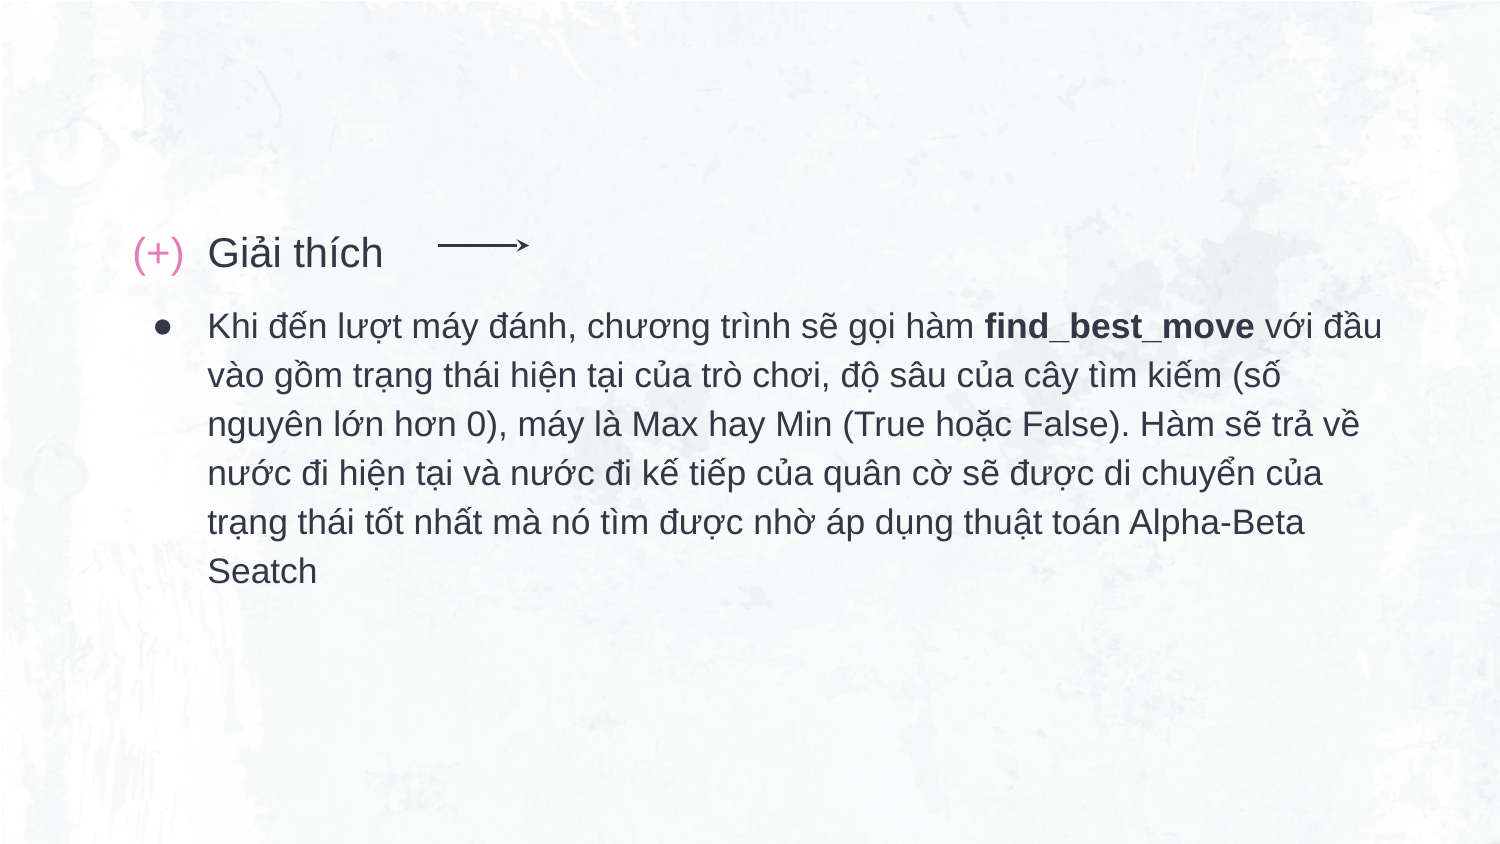

(+)  Giải thích
Khi đến lượt máy đánh, chương trình sẽ gọi hàm find_best_move với đầu vào gồm trạng thái hiện tại của trò chơi, độ sâu của cây tìm kiếm (số nguyên lớn hơn 0), máy là Max hay Min (True hoặc False). Hàm sẽ trả về nước đi hiện tại và nước đi kế tiếp của quân cờ sẽ được di chuyển của trạng thái tốt nhất mà nó tìm được nhờ áp dụng thuật toán Alpha-Beta Seatch